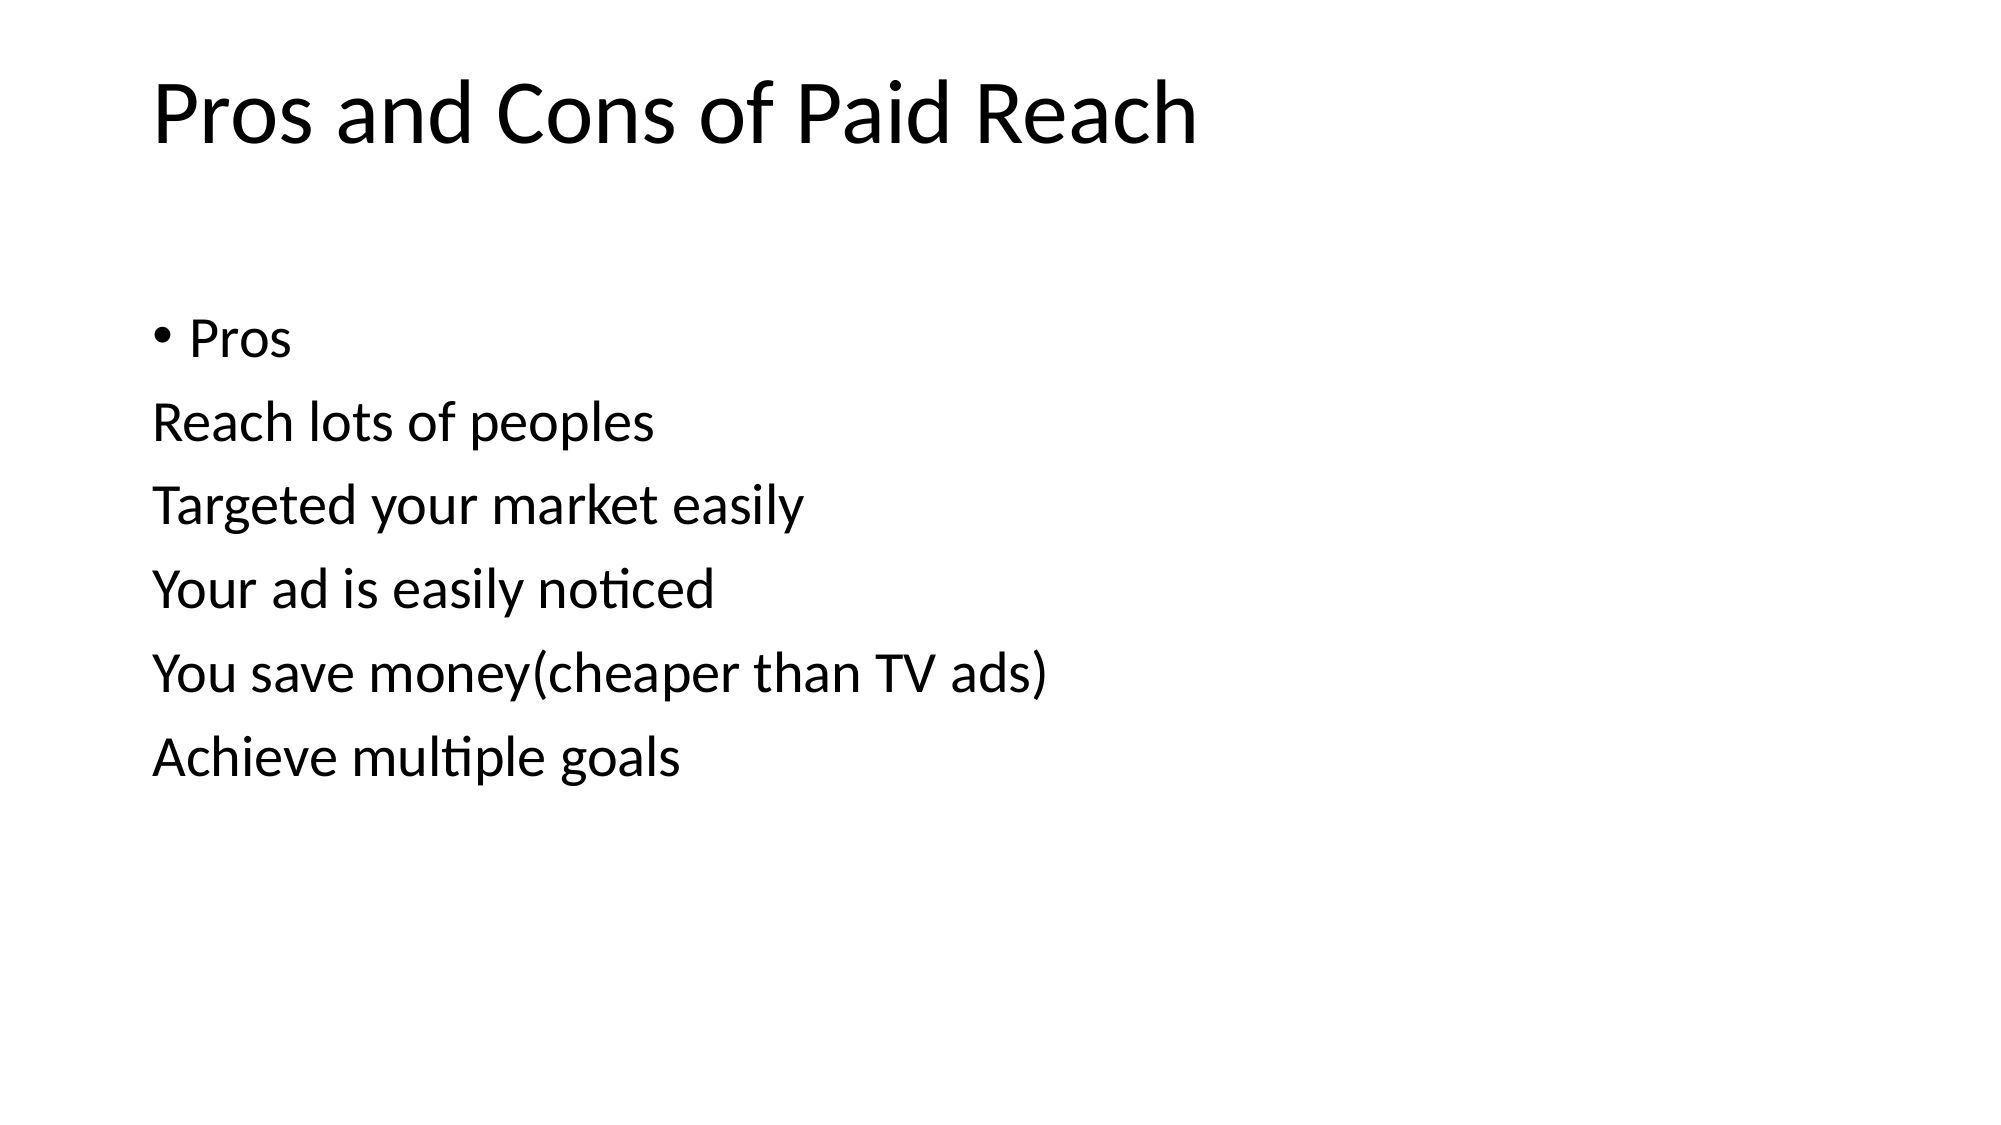

# Pros and Cons of Paid Reach
Pros
Reach lots of peoples
Targeted your market easily
Your ad is easily noticed
You save money(cheaper than TV ads)
Achieve multiple goals